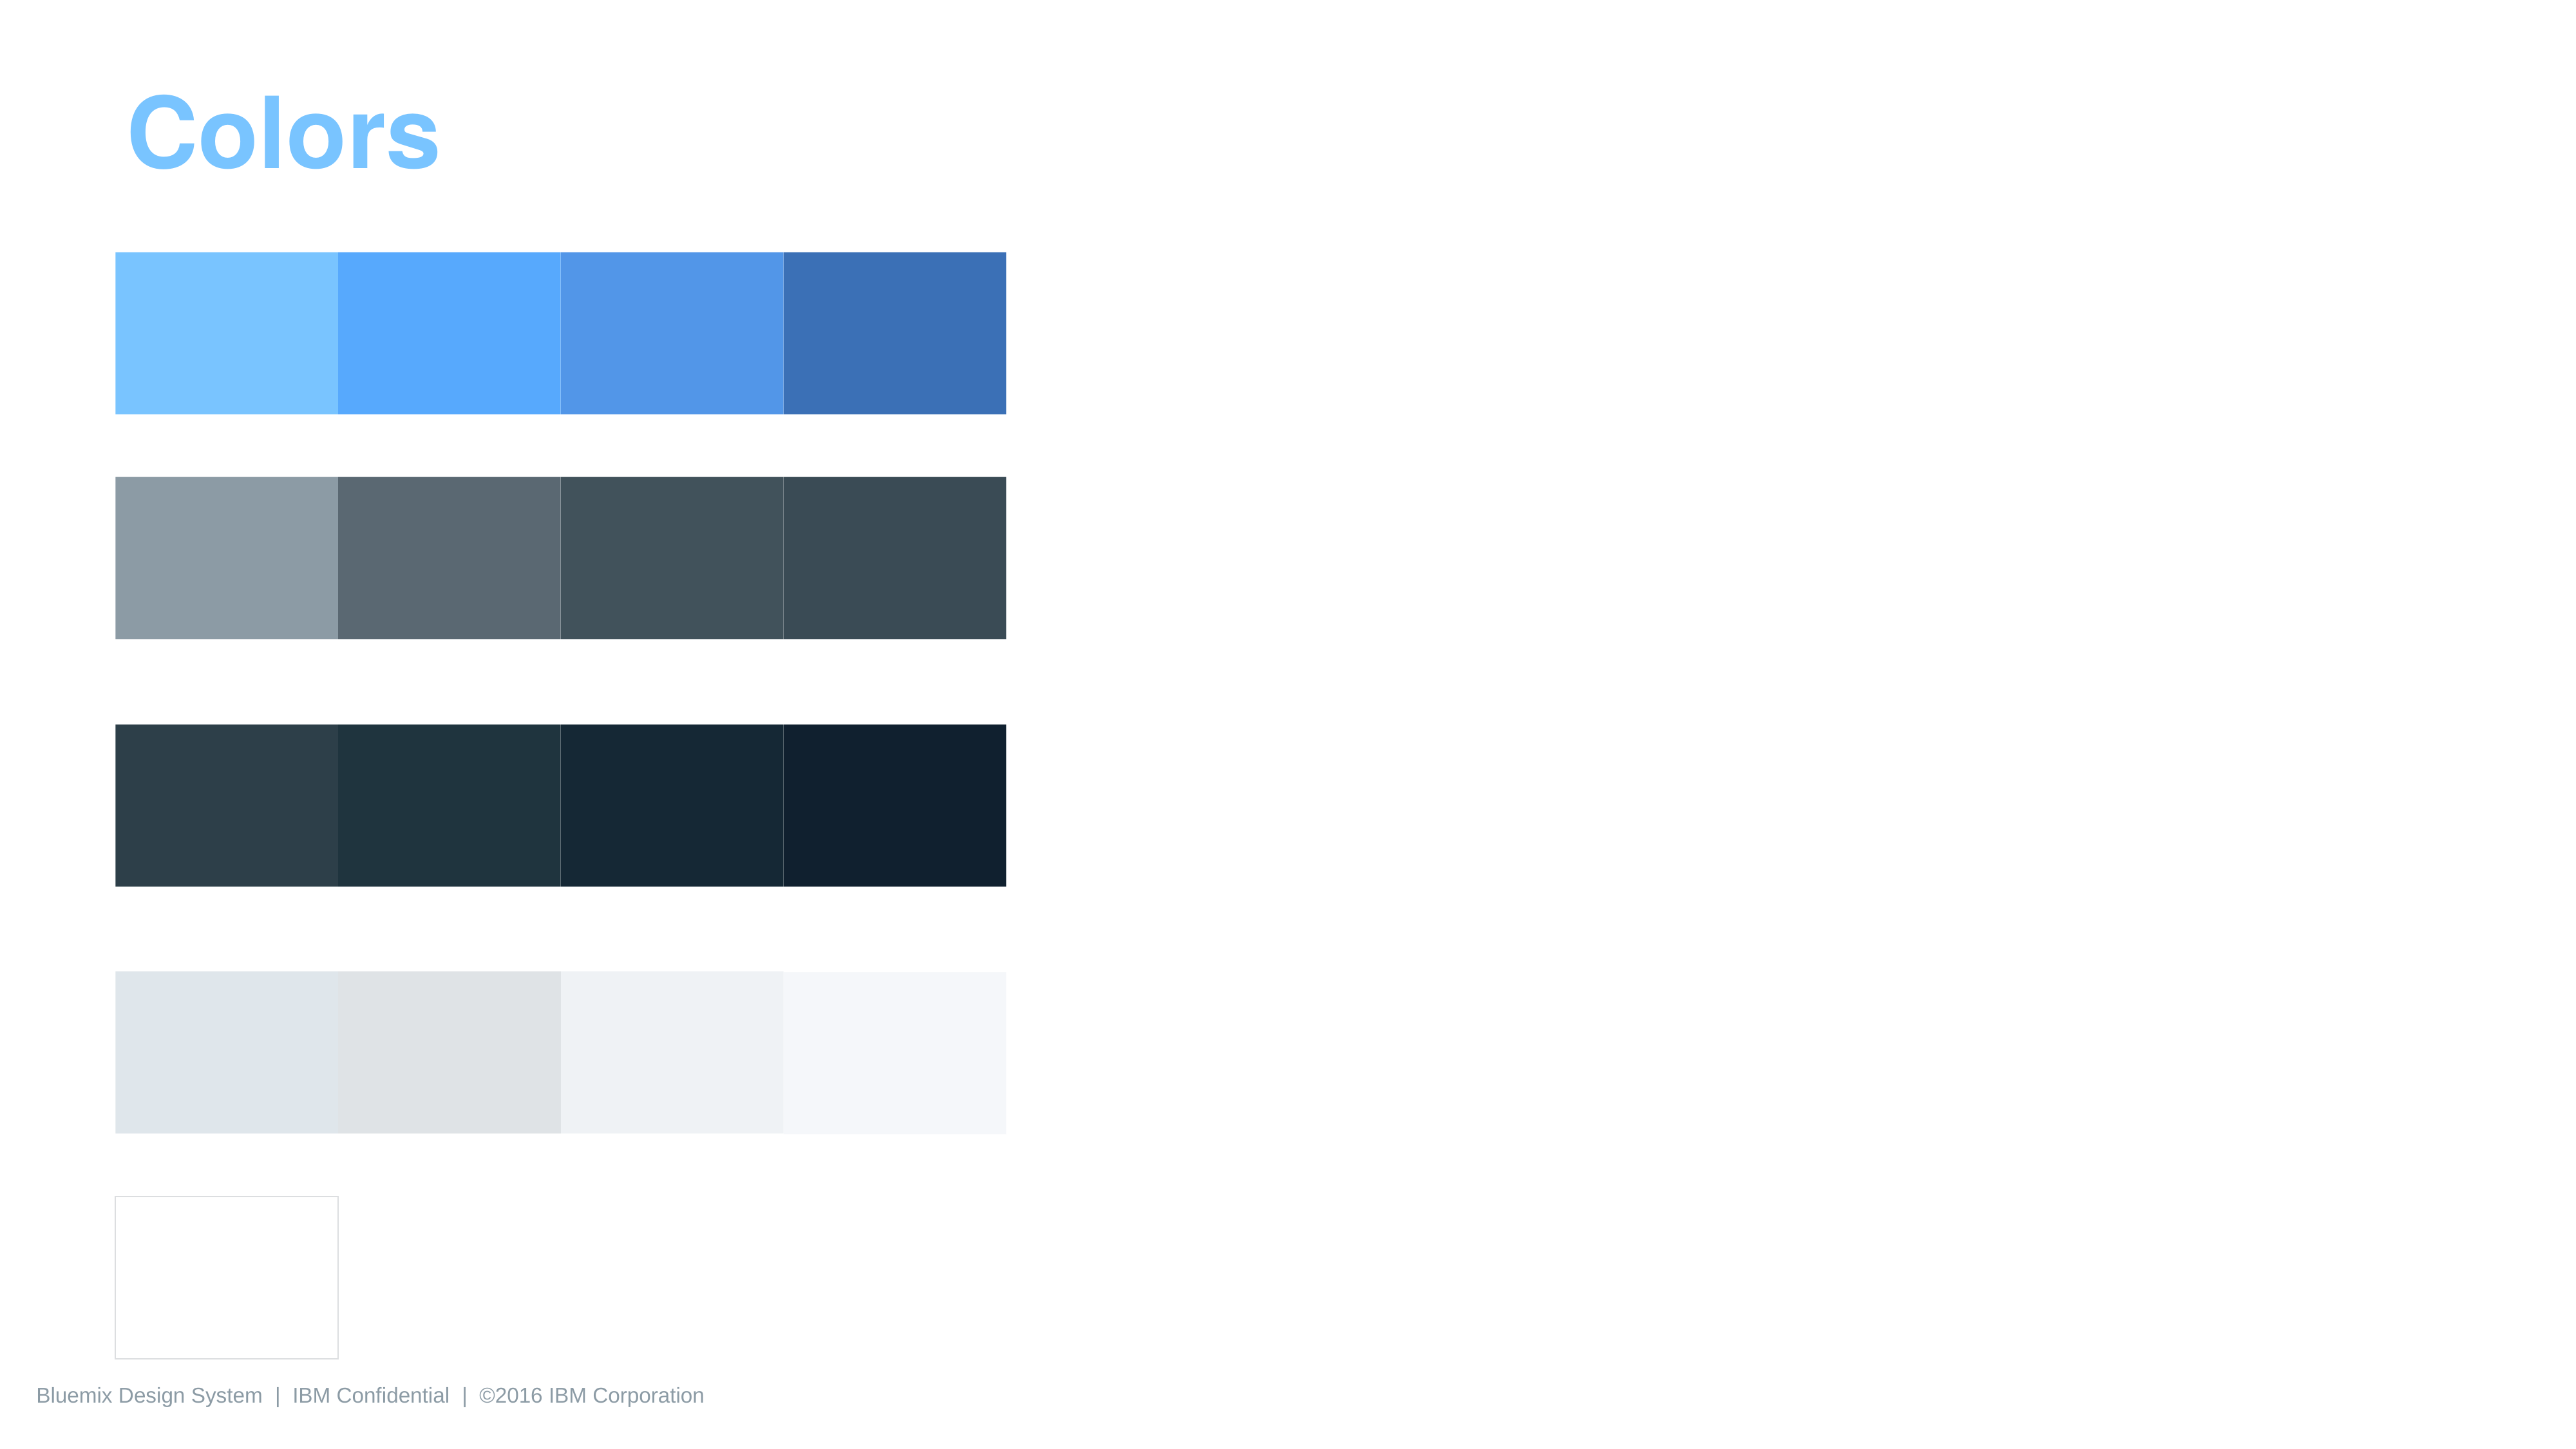

Colors

Bluemix Design System  |  IBM Confidential  |  ©2016 IBM Corporation